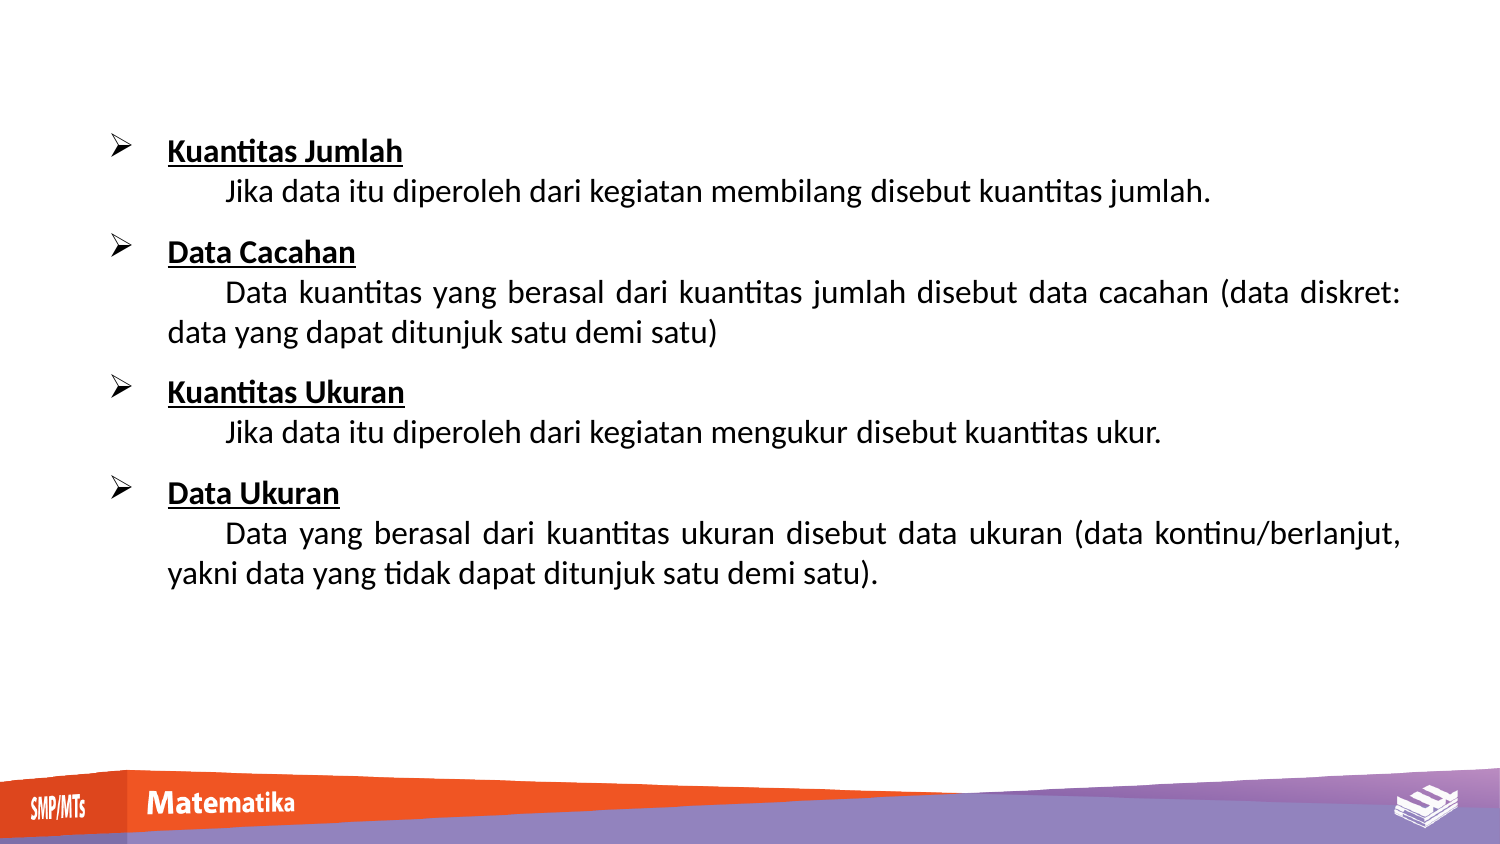

Kuantitas Jumlah
Jika data itu diperoleh dari kegiatan membilang disebut kuantitas jumlah.
Data Cacahan
Data kuantitas yang berasal dari kuantitas jumlah disebut data cacahan (data diskret: data yang dapat ditunjuk satu demi satu)
Kuantitas Ukuran
Jika data itu diperoleh dari kegiatan mengukur disebut kuantitas ukur.
Data Ukuran
Data yang berasal dari kuantitas ukuran disebut data ukuran (data kontinu/berlanjut, yakni data yang tidak dapat ditunjuk satu demi satu).